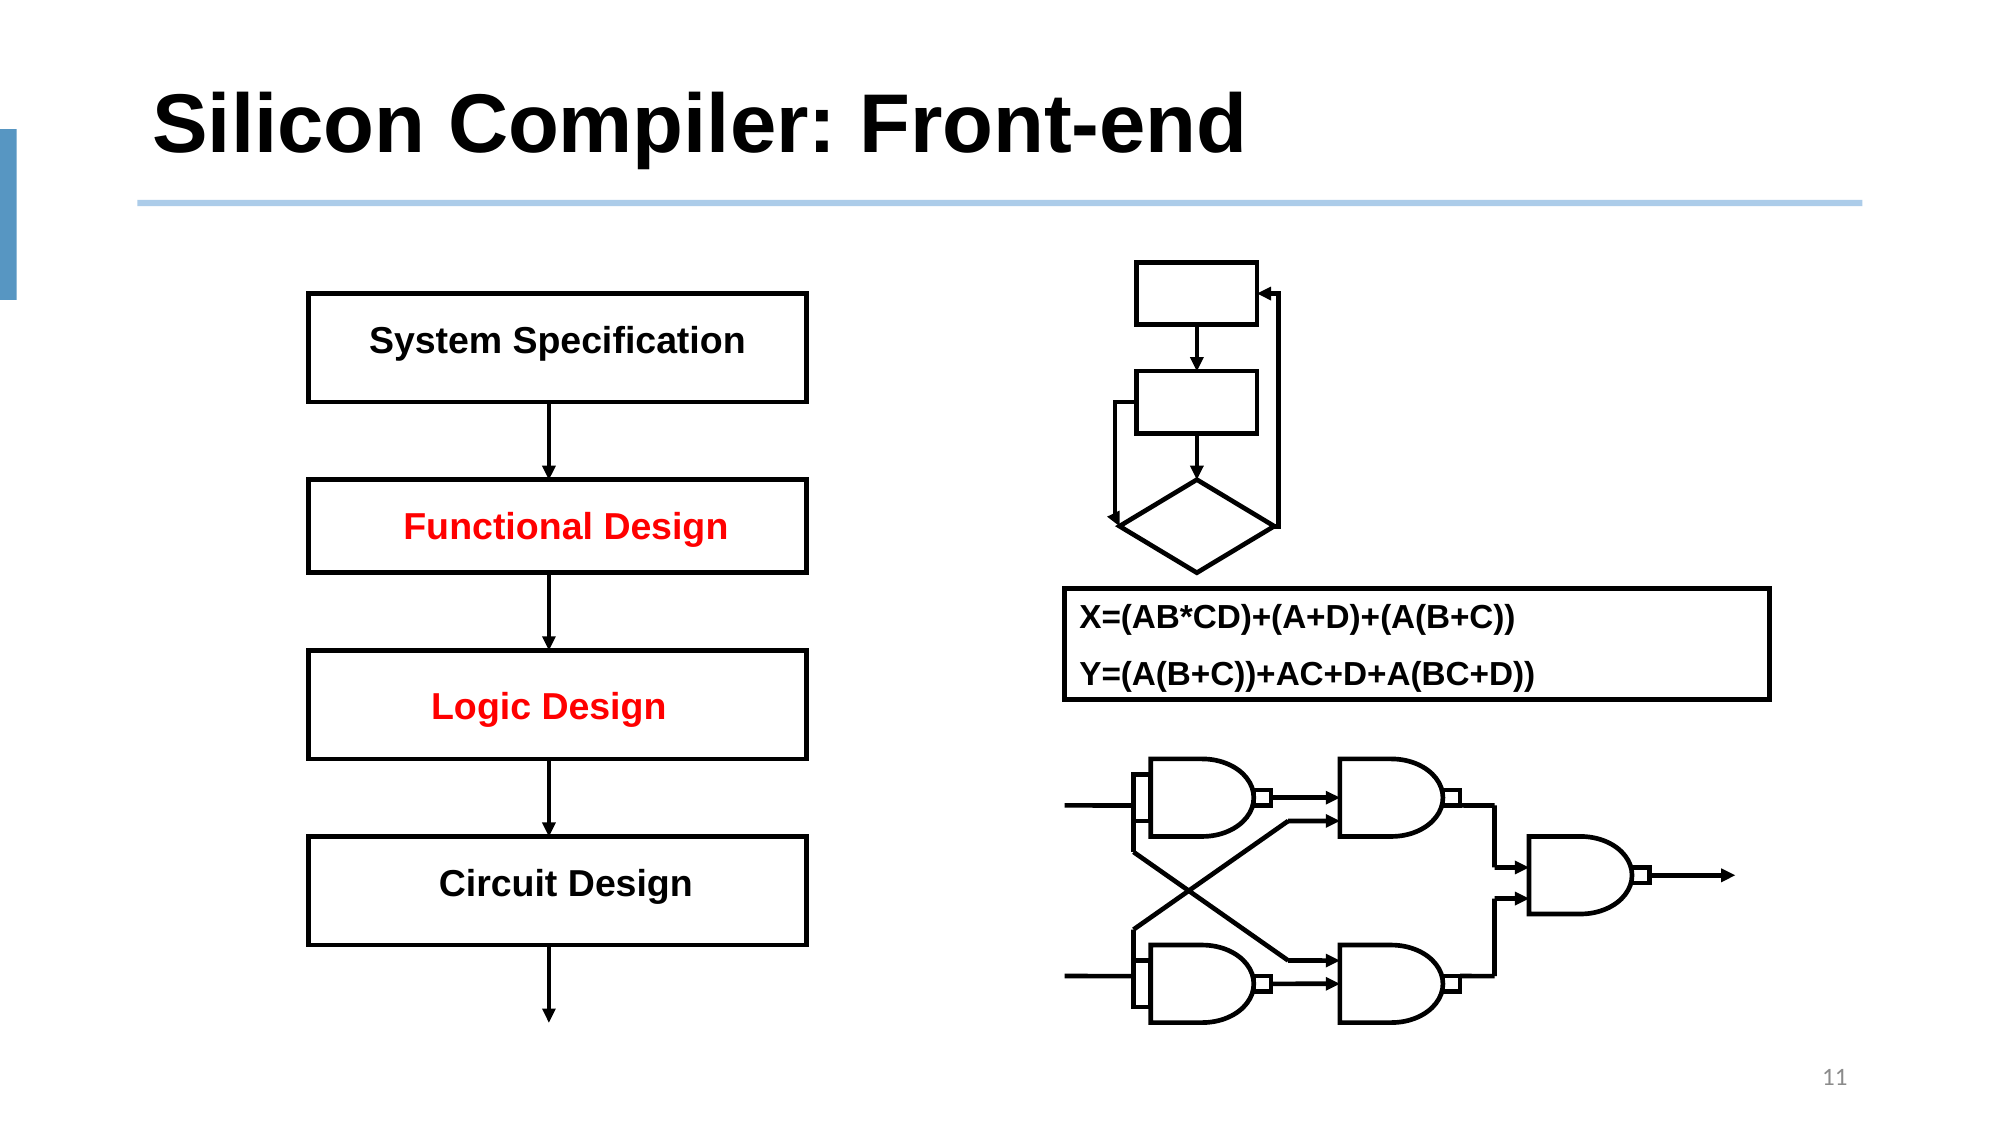

# Silicon Compiler: Front-end

System Specification

Functional Design
X=(AB*CD)+(A+D)+(A(B+C))
Y=(A(B+C))+AC+D+A(BC+D))

Logic Design

Circuit Design

11